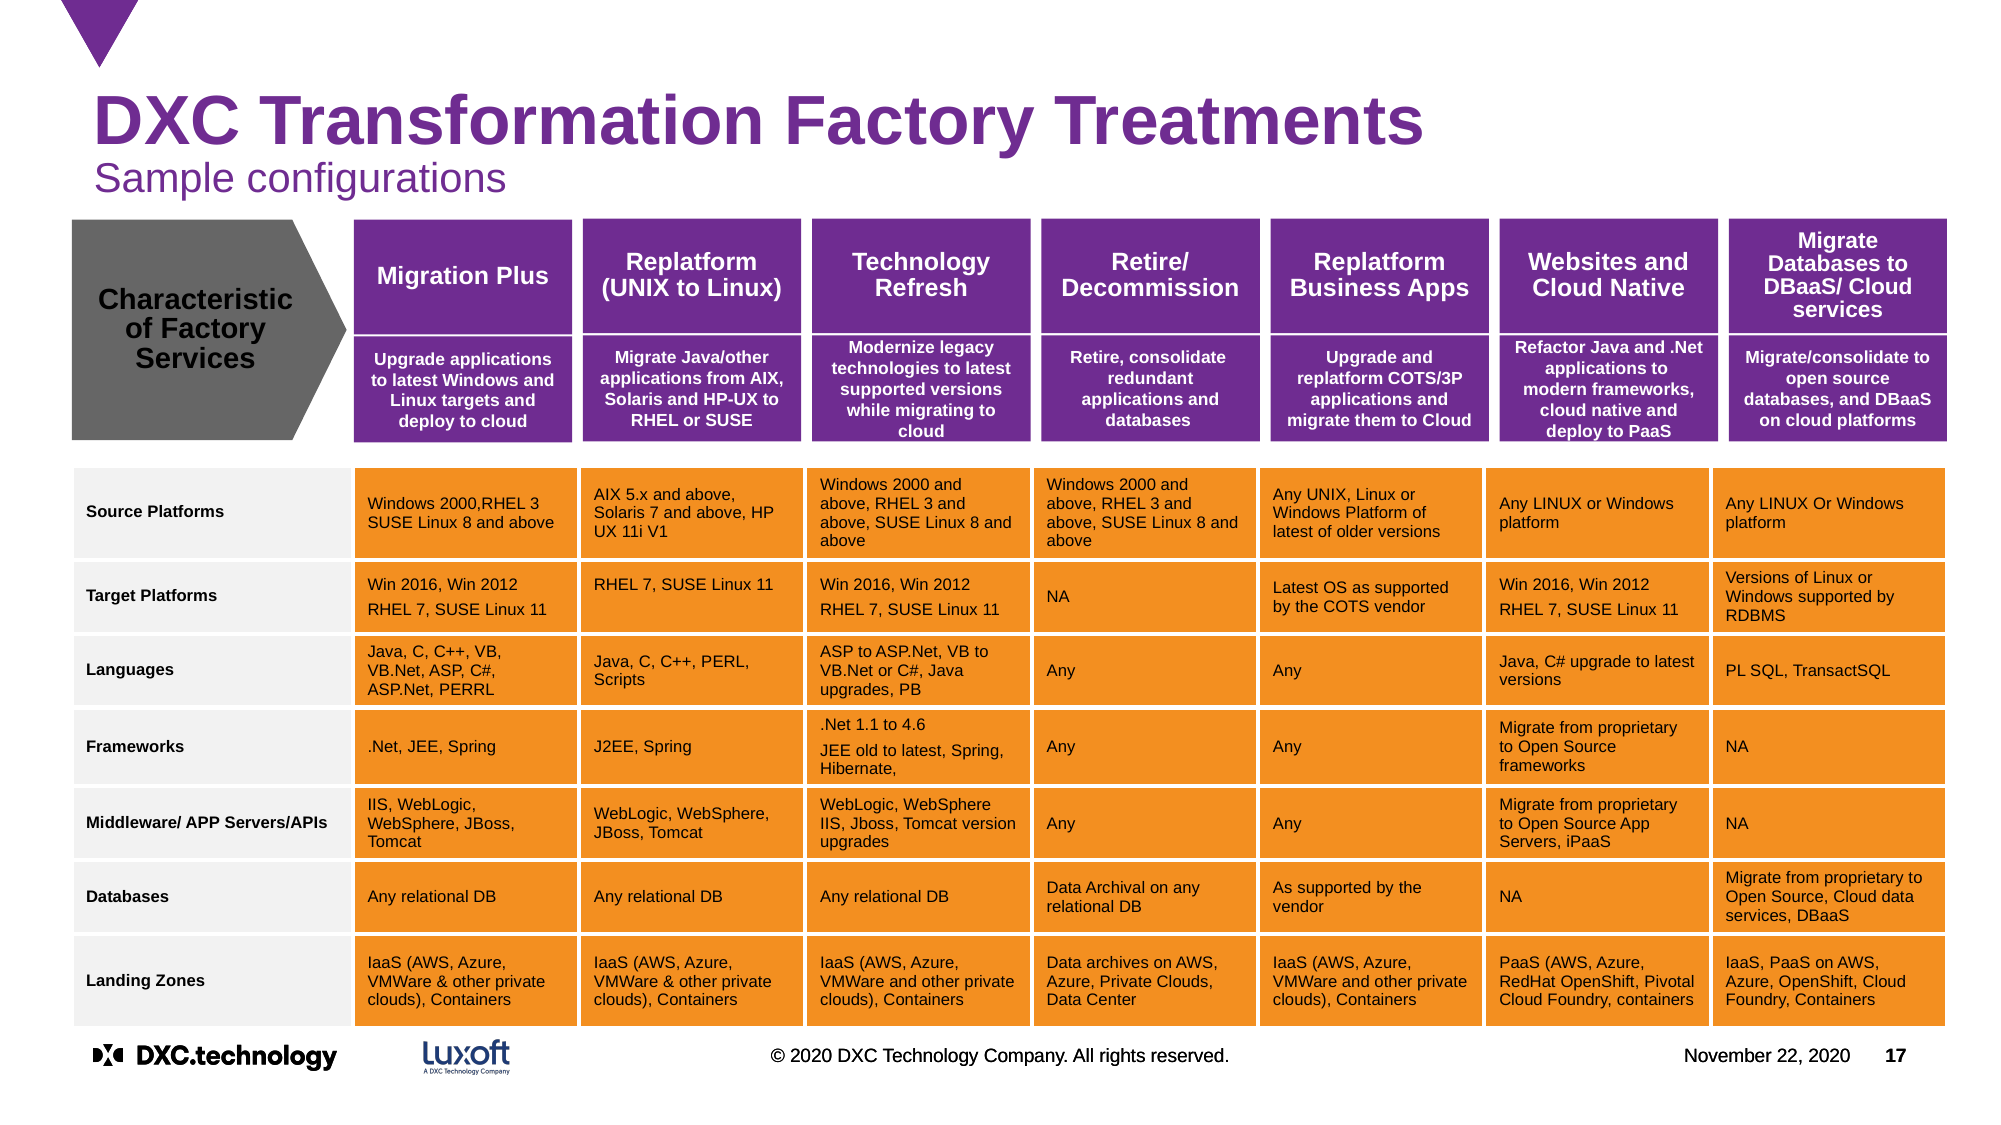

# DXC Transformation Factory Treatments Sample configurations
Replatform (UNIX to Linux)
Technology Refresh
Retire/ Decommission
Replatform Business Apps
Websites and Cloud Native
Migrate Databases to DBaaS/ Cloud services
Migration Plus
Characteristic
of Factory Services
Migrate Java/other applications from AIX, Solaris and HP-UX to RHEL or SUSE
Modernize legacy technologies to latest supported versions while migrating to cloud
Retire, consolidate  redundant applications and databases
Upgrade and replatform COTS/3P applications and migrate them to Cloud
Refactor Java and .Net applications to  modern frameworks, cloud native and deploy to PaaS
Migrate/consolidate to open source databases, and DBaaS on cloud platforms
Upgrade applications to latest Windows and Linux targets and deploy to cloud
| Source Platforms | Windows 2000,RHEL 3 SUSE Linux 8 and above | AIX 5.x and above, Solaris 7 and above, HP UX 11i V1 | Windows 2000 and above, RHEL 3 and above, SUSE Linux 8 and above | Windows 2000 and above, RHEL 3 and above, SUSE Linux 8 and above | Any UNIX, Linux or Windows Platform of latest of older versions | Any LINUX or Windows platform | Any LINUX Or Windows platform |
| --- | --- | --- | --- | --- | --- | --- | --- |
| Target Platforms | Win 2016, Win 2012 RHEL 7, SUSE Linux 11 | RHEL 7, SUSE Linux 11 | Win 2016, Win 2012 RHEL 7, SUSE Linux 11 | NA | Latest OS as supported by the COTS vendor | Win 2016, Win 2012 RHEL 7, SUSE Linux 11 | Versions of Linux or Windows supported by RDBMS |
| Languages | Java, C, C++, VB, VB.Net, ASP, C#, ASP.Net, PERRL | Java, C, C++, PERL, Scripts | ASP to ASP.Net, VB to VB.Net or C#, Java upgrades, PB | Any | Any | Java, C# upgrade to latest versions | PL SQL, TransactSQL |
| Frameworks | .Net, JEE, Spring | J2EE, Spring | .Net 1.1 to 4.6 JEE old to latest, Spring, Hibernate, | Any | Any | Migrate from proprietary to Open Source frameworks | NA |
| Middleware/ APP Servers/APIs | IIS, WebLogic, WebSphere, JBoss, Tomcat | WebLogic, WebSphere, JBoss, Tomcat | WebLogic, WebSphere IIS, Jboss, Tomcat version upgrades | Any | Any | Migrate from proprietary to Open Source App Servers, iPaaS | NA |
| Databases | Any relational DB | Any relational DB | Any relational DB | Data Archival on any relational DB | As supported by the vendor | NA | Migrate from proprietary to Open Source, Cloud data services, DBaaS |
| Landing Zones | IaaS (AWS, Azure, VMWare & other private clouds), Containers | IaaS (AWS, Azure, VMWare & other private clouds), Containers | IaaS (AWS, Azure, VMWare and other private clouds), Containers | Data archives on AWS, Azure, Private Clouds, Data Center | IaaS (AWS, Azure, VMWare and other private clouds), Containers | PaaS (AWS, Azure, RedHat OpenShift, Pivotal Cloud Foundry, containers | IaaS, PaaS on AWS, Azure, OpenShift, Cloud Foundry, Containers |